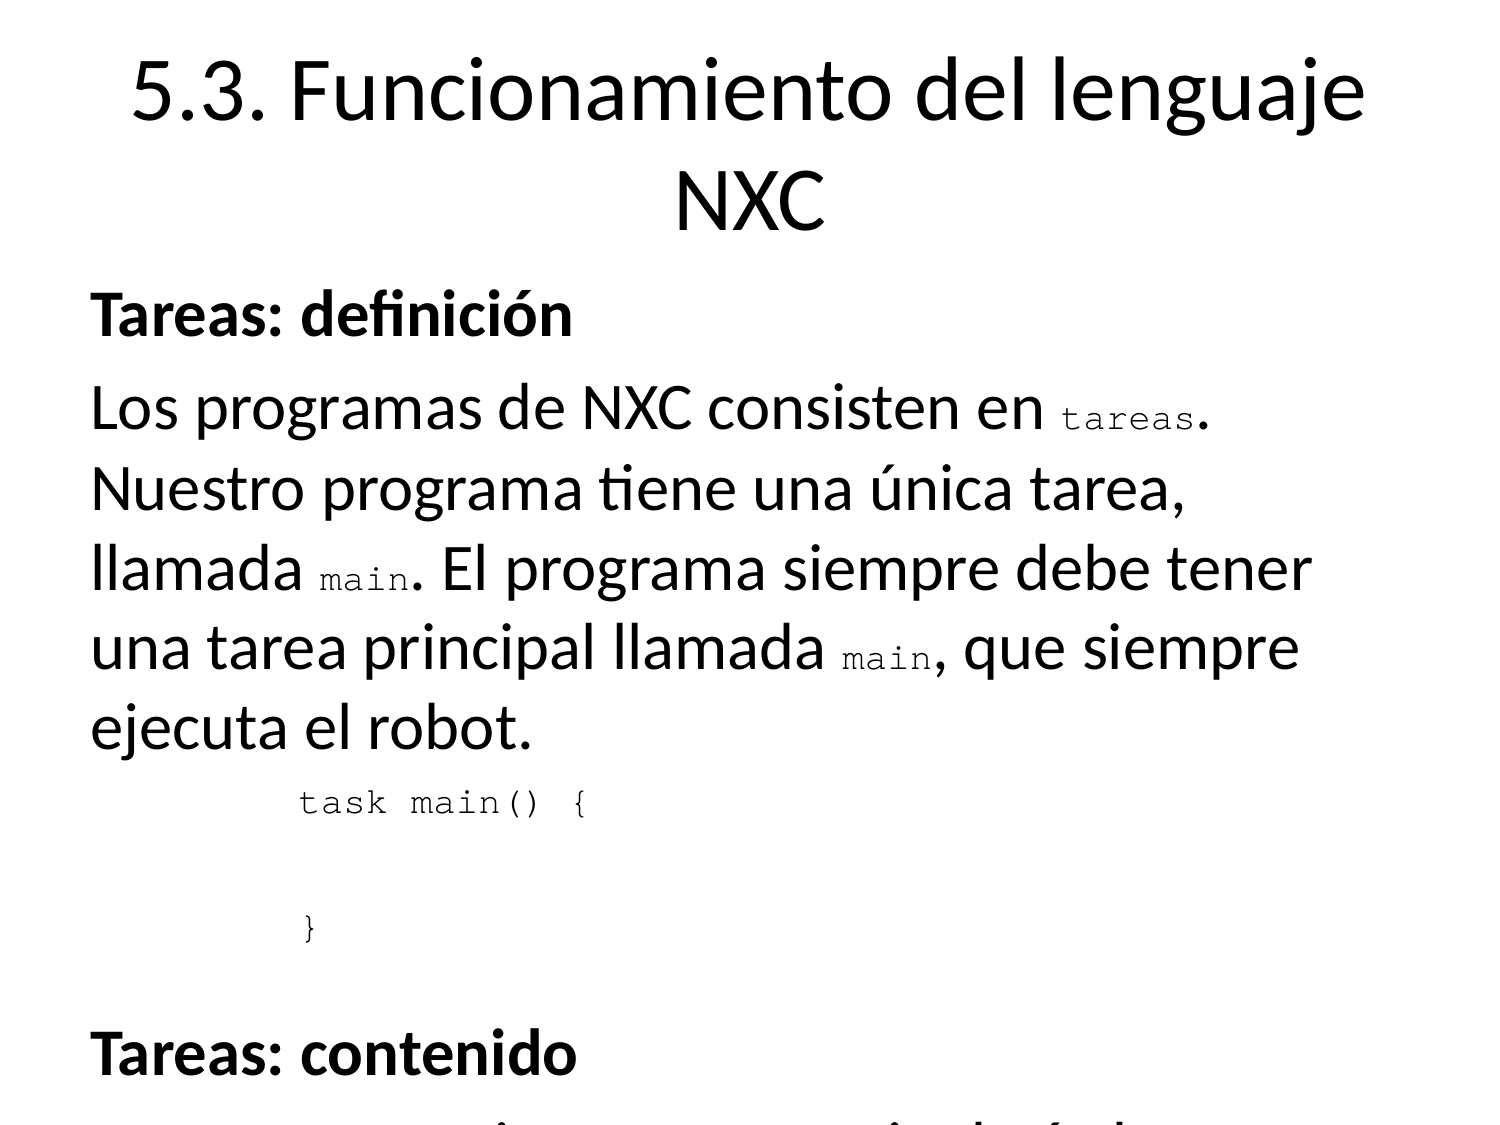

# 5.3. Funcionamiento del lenguaje NXC
Tareas: definición
Los programas de NXC consisten en tareas. Nuestro programa tiene una única tarea, llamada main. El programa siempre debe tener una tarea principal llamada main, que siempre ejecuta el robot.
task main() {
}
Tareas: contenido
Una tarea consiste en una serie de órdenes, también denominadas instrucciones. Hay paréntesis alrededor de estos bloques de órdenes de forma que quede claro a qué tarea pertenecen.
Todas las instrucciones terminan con un punto y coma.